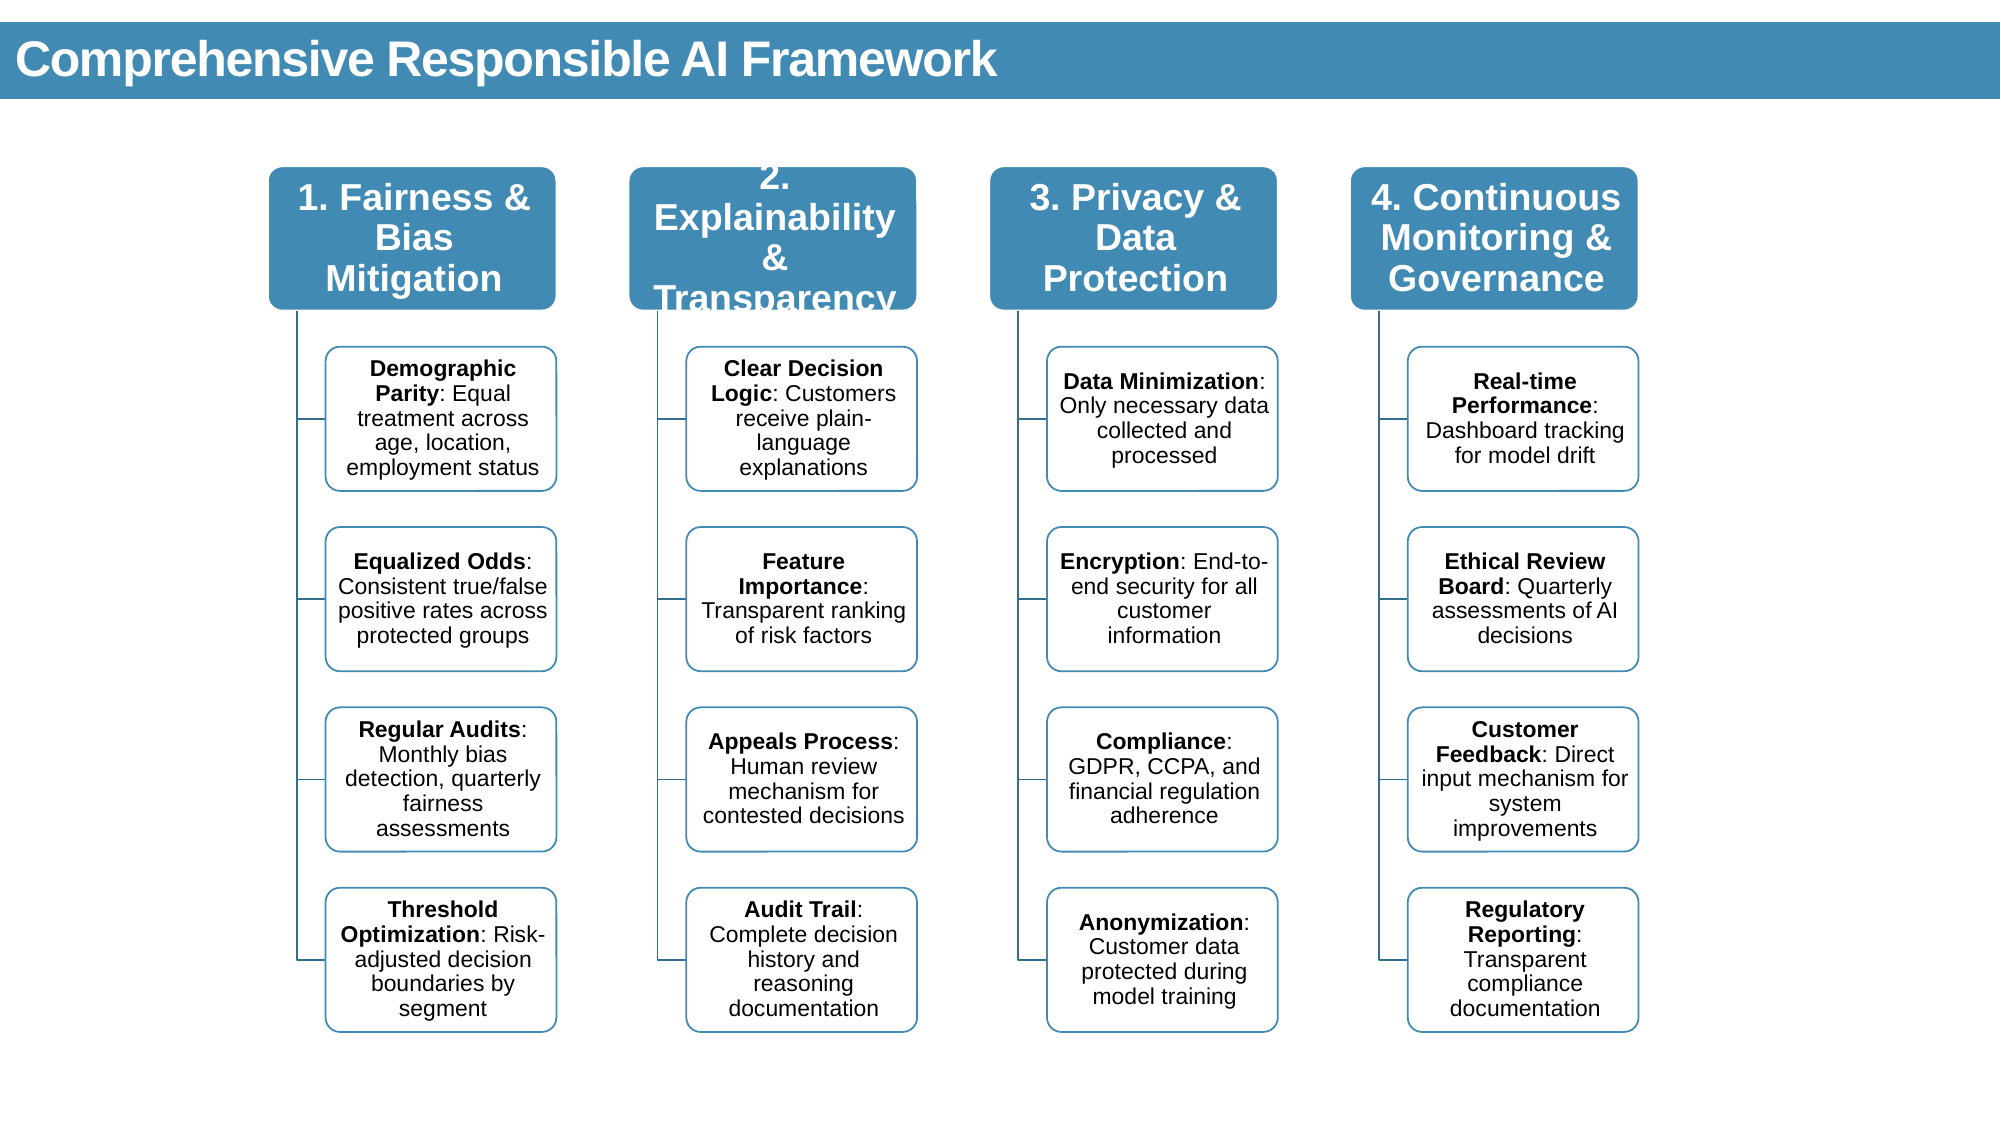

Comprehensive Responsible AI Framework
1. Fairness & Bias Mitigation
Demographic Parity: Equal treatment across age, location, employment status
Equalized Odds: Consistent true/false positive rates across protected groups
Regular Audits: Monthly bias detection, quarterly fairness assessments
Threshold Optimization: Risk-adjusted decision boundaries by segment
2. Explainability & Transparency
Clear Decision Logic: Customers receive plain-language explanations
Feature Importance: Transparent ranking of risk factors
Appeals Process: Human review mechanism for contested decisions
Audit Trail: Complete decision history and reasoning documentation
3. Privacy & Data Protection
Data Minimization: Only necessary data collected and processed
Encryption: End-to-end security for all customer information
Compliance: GDPR, CCPA, and financial regulation adherence
Anonymization: Customer data protected during model training
4. Continuous Monitoring & Governance
Real-time Performance: Dashboard tracking for model drift
Ethical Review Board: Quarterly assessments of AI decisions
Customer Feedback: Direct input mechanism for system improvements
Regulatory Reporting: Transparent compliance documentation